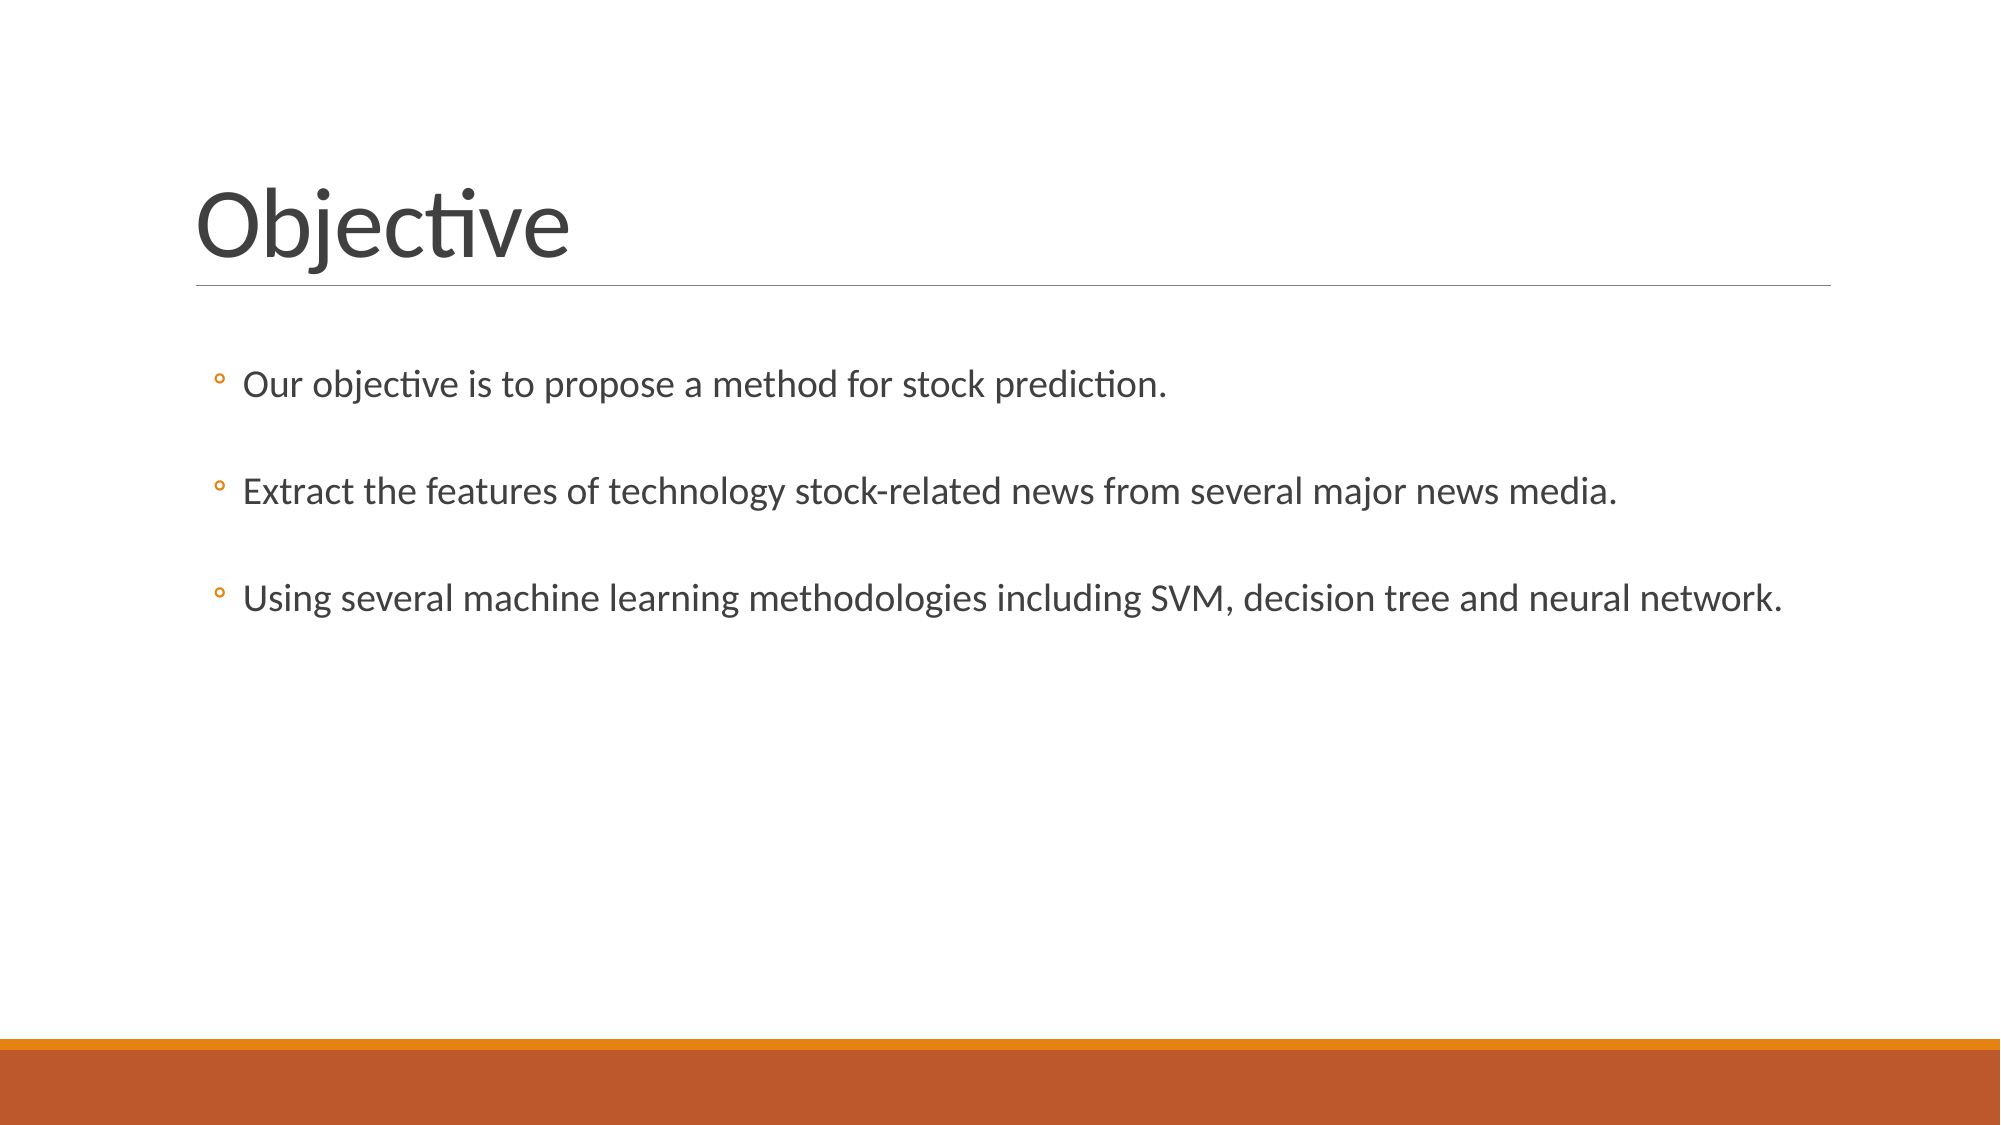

# Objective
Our objective is to propose a method for stock prediction.
Extract the features of technology stock-related news from several major news media.
Using several machine learning methodologies including SVM, decision tree and neural network.